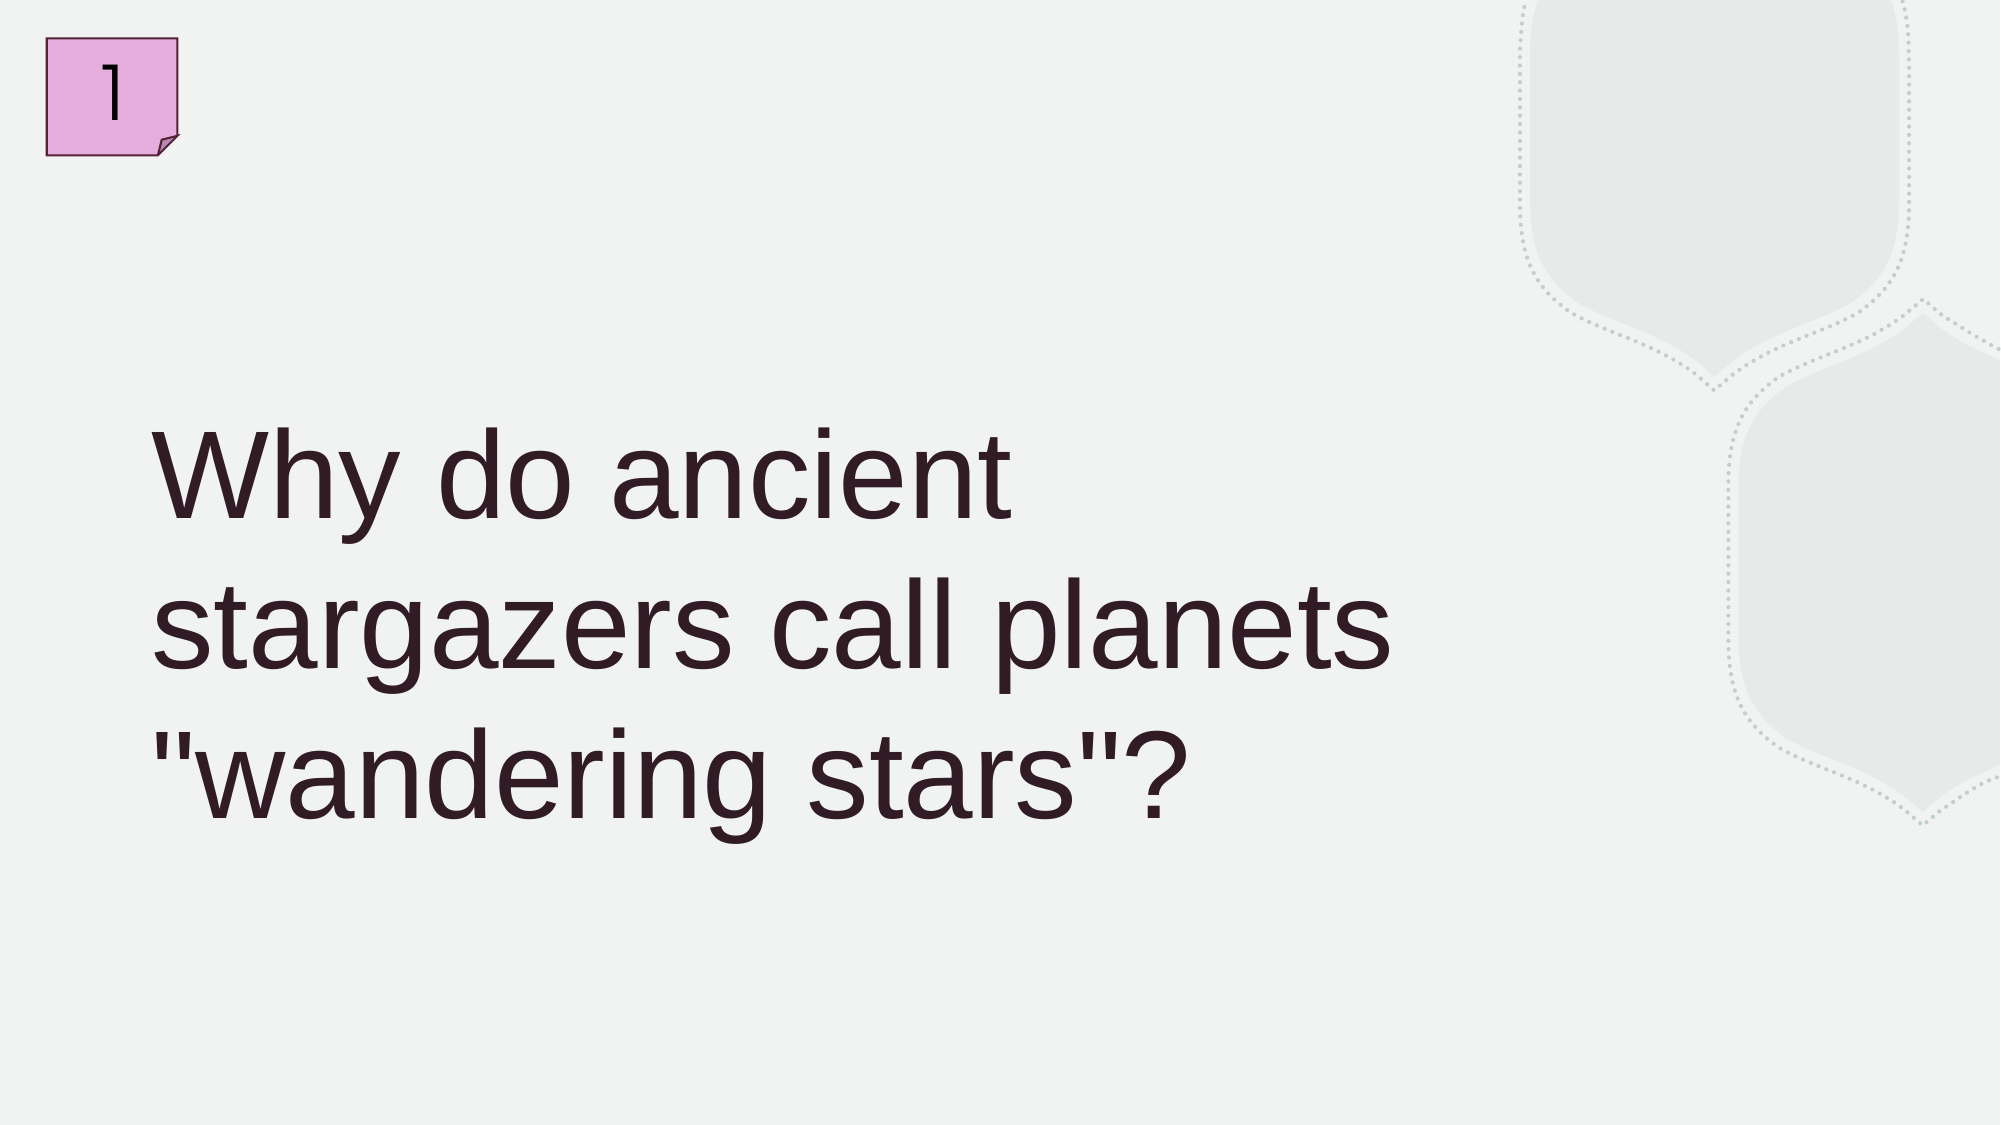

1
# Why do ancient stargazers call planets "wandering stars"?